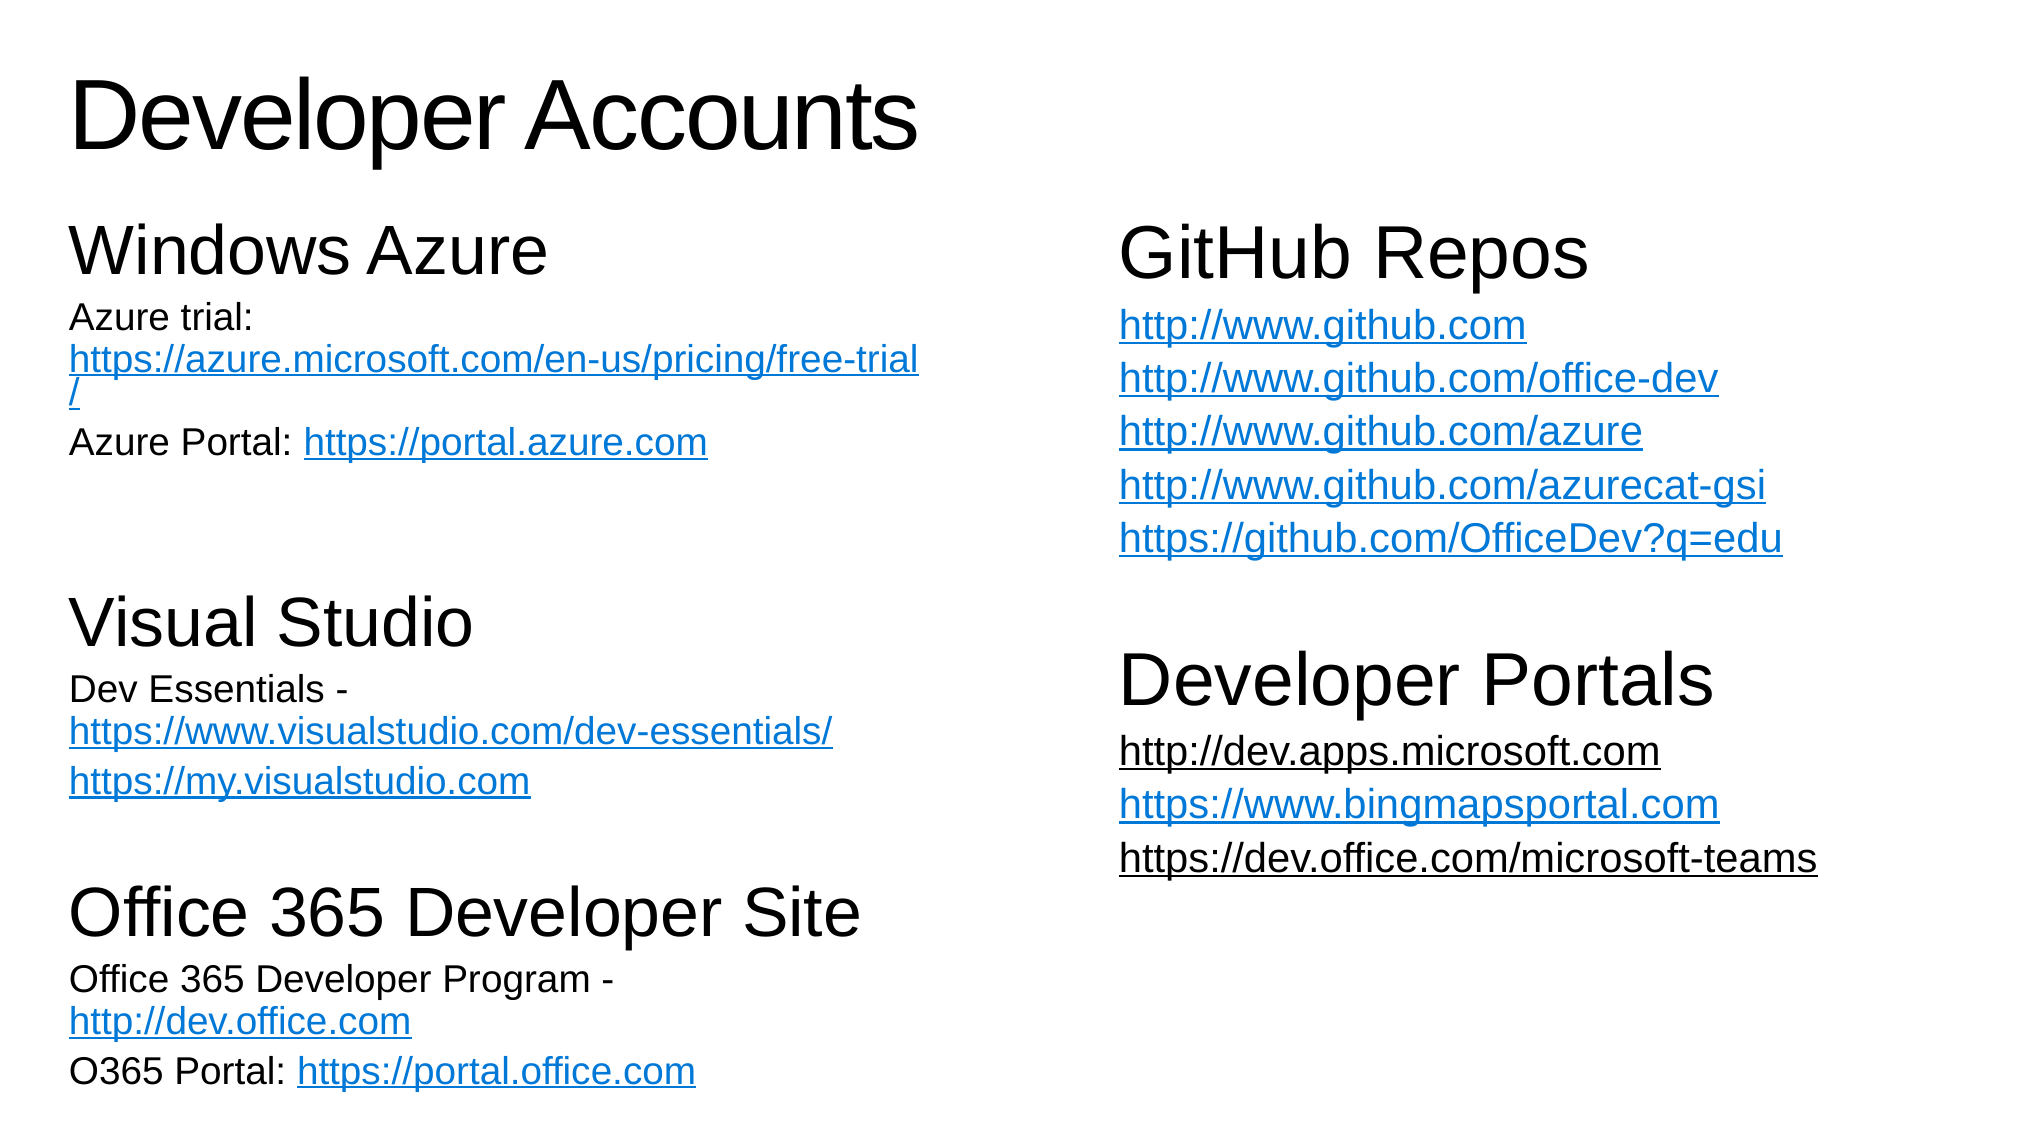

# Developer Accounts
Windows Azure
Azure trial: https://azure.microsoft.com/en-us/pricing/free-trial/
Azure Portal: https://portal.azure.com

Visual Studio
Dev Essentials - https://www.visualstudio.com/dev-essentials/
https://my.visualstudio.com

Office 365 Developer Site
Office 365 Developer Program - http://dev.office.com
O365 Portal: https://portal.office.com
GitHub Repos
http://www.github.com
http://www.github.com/office-dev
http://www.github.com/azure
http://www.github.com/azurecat-gsi
https://github.com/OfficeDev?q=edu

Developer Portals
http://dev.apps.microsoft.com
https://www.bingmapsportal.com
https://dev.office.com/microsoft-teams